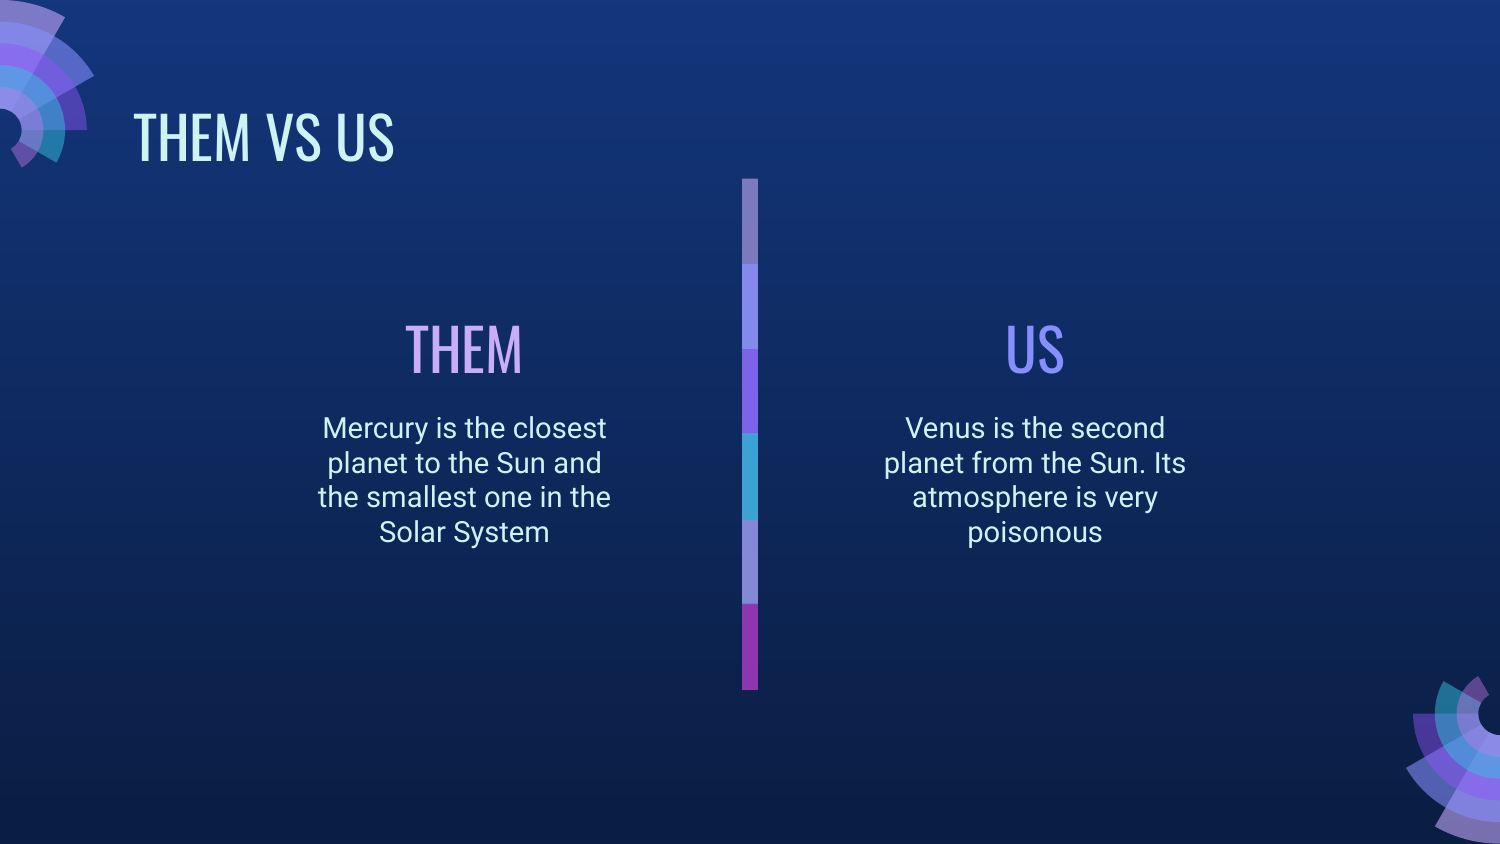

THEM VS US

THEM
# US
Mercury is the closest planet to the Sun and the smallest one in the
Solar System
Venus is the second planet from the Sun. Its atmosphere is very poisonous